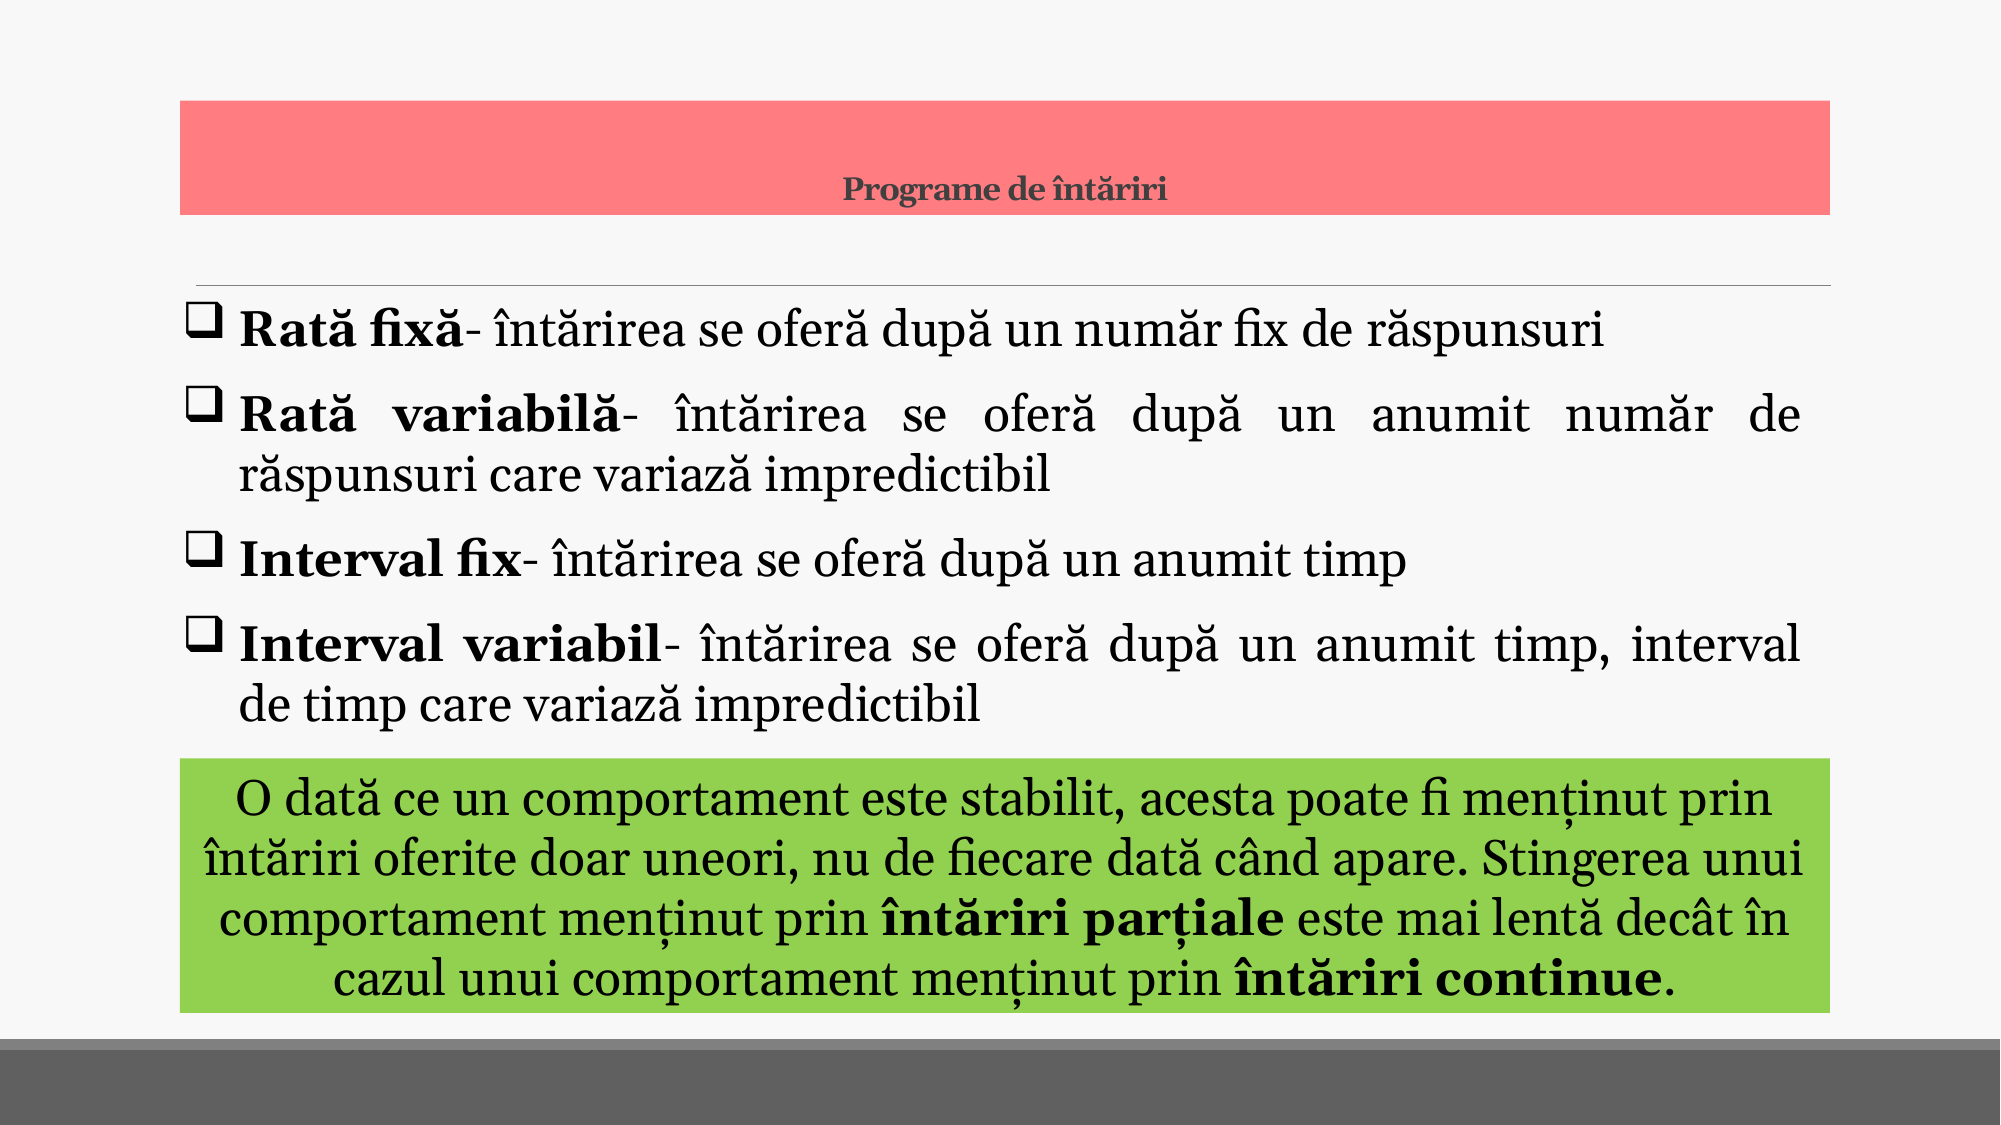

# Programe de întăriri
Rată fixă- întărirea se oferă după un număr fix de răspunsuri
Rată variabilă- întărirea se oferă după un anumit număr de răspunsuri care variază impredictibil
Interval fix- întărirea se oferă după un anumit timp
Interval variabil- întărirea se oferă după un anumit timp, interval de timp care variază impredictibil
O dată ce un comportament este stabilit, acesta poate fi menținut prin întăriri oferite doar uneori, nu de fiecare dată când apare. Stingerea unui comportament menținut prin întăriri parțiale este mai lentă decât în cazul unui comportament menținut prin întăriri continue.